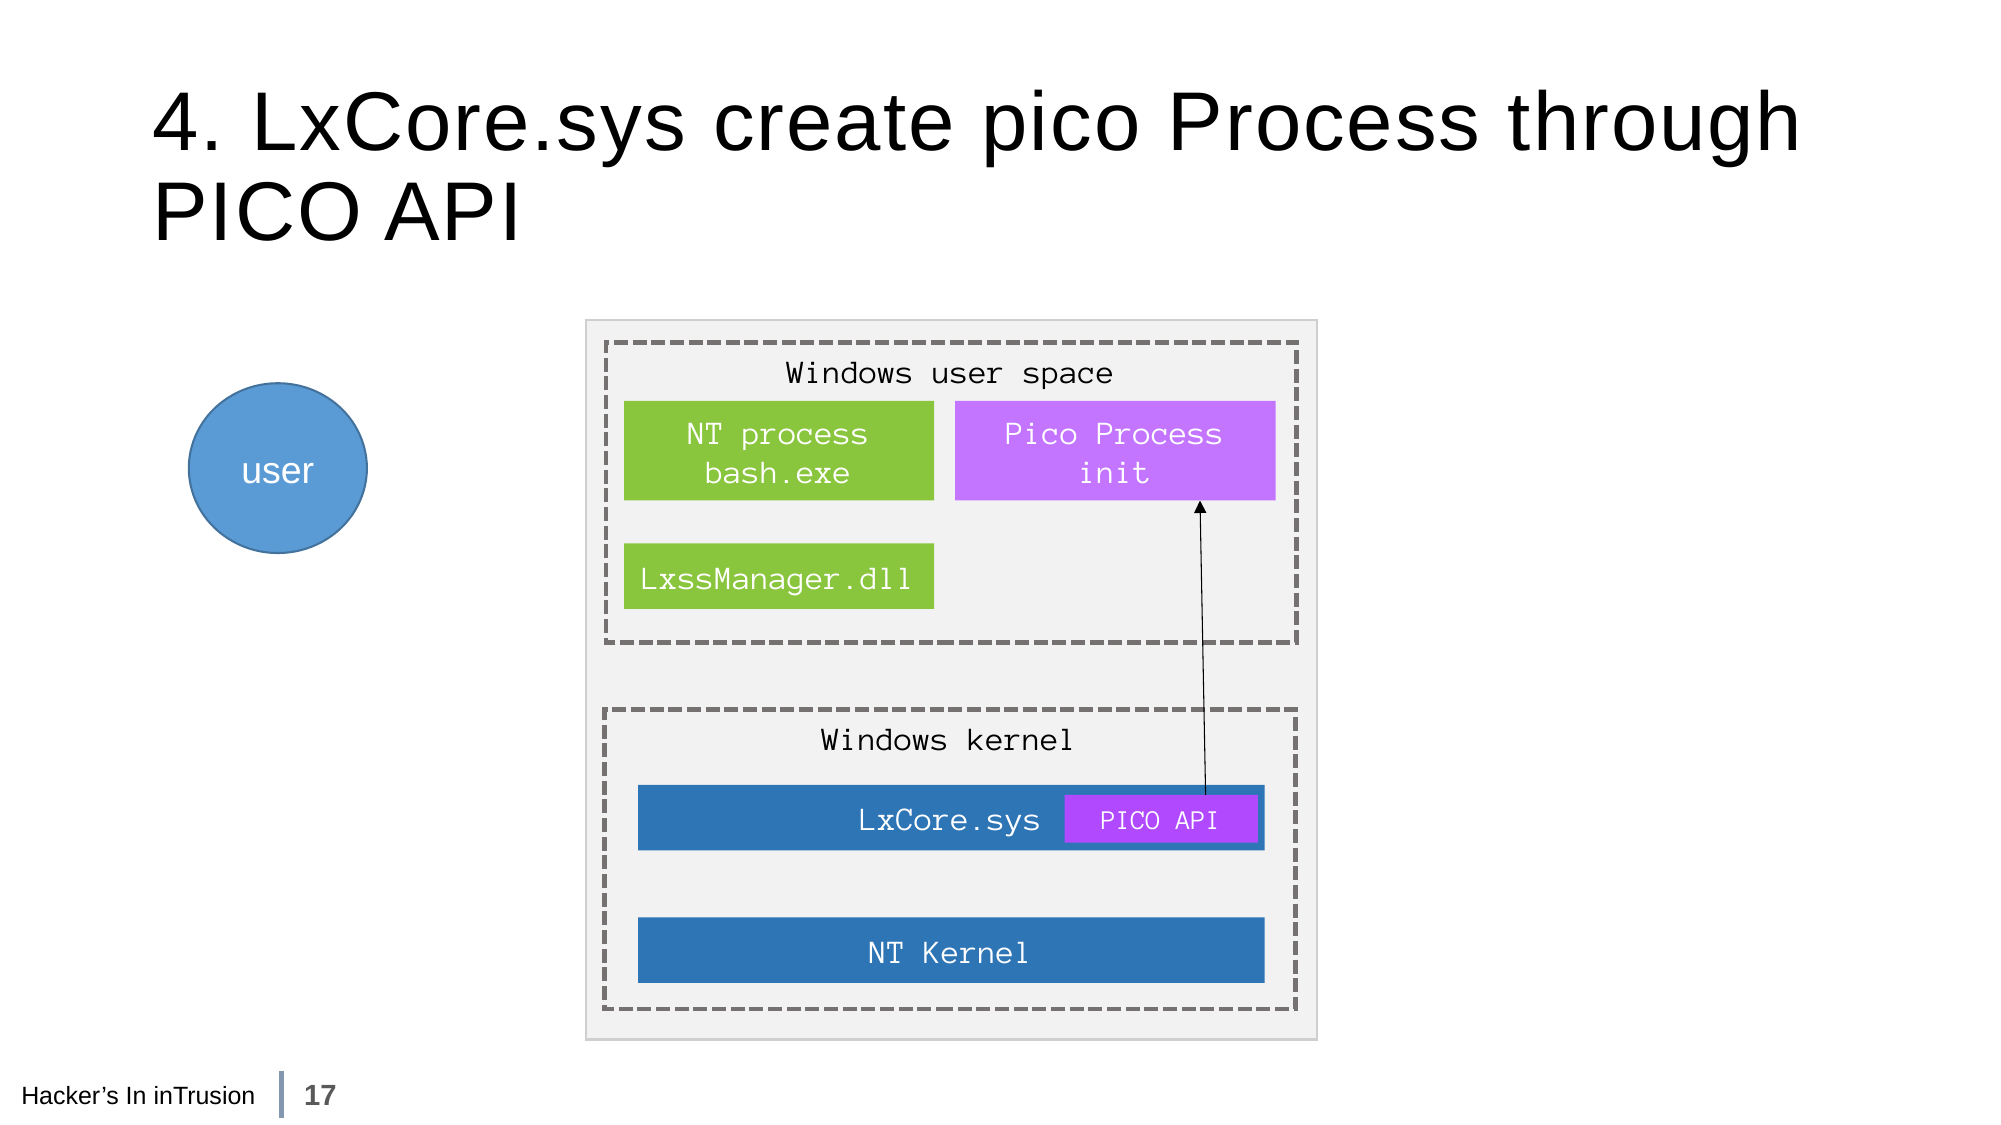

# 4. LxCore.sys create pico Process through PICO API

Windows user space
NT process
bash.exe
Windows kernel
LxCore.sys
NT Kernel
user
Pico Process
init
LxssManager.dll
PICO API